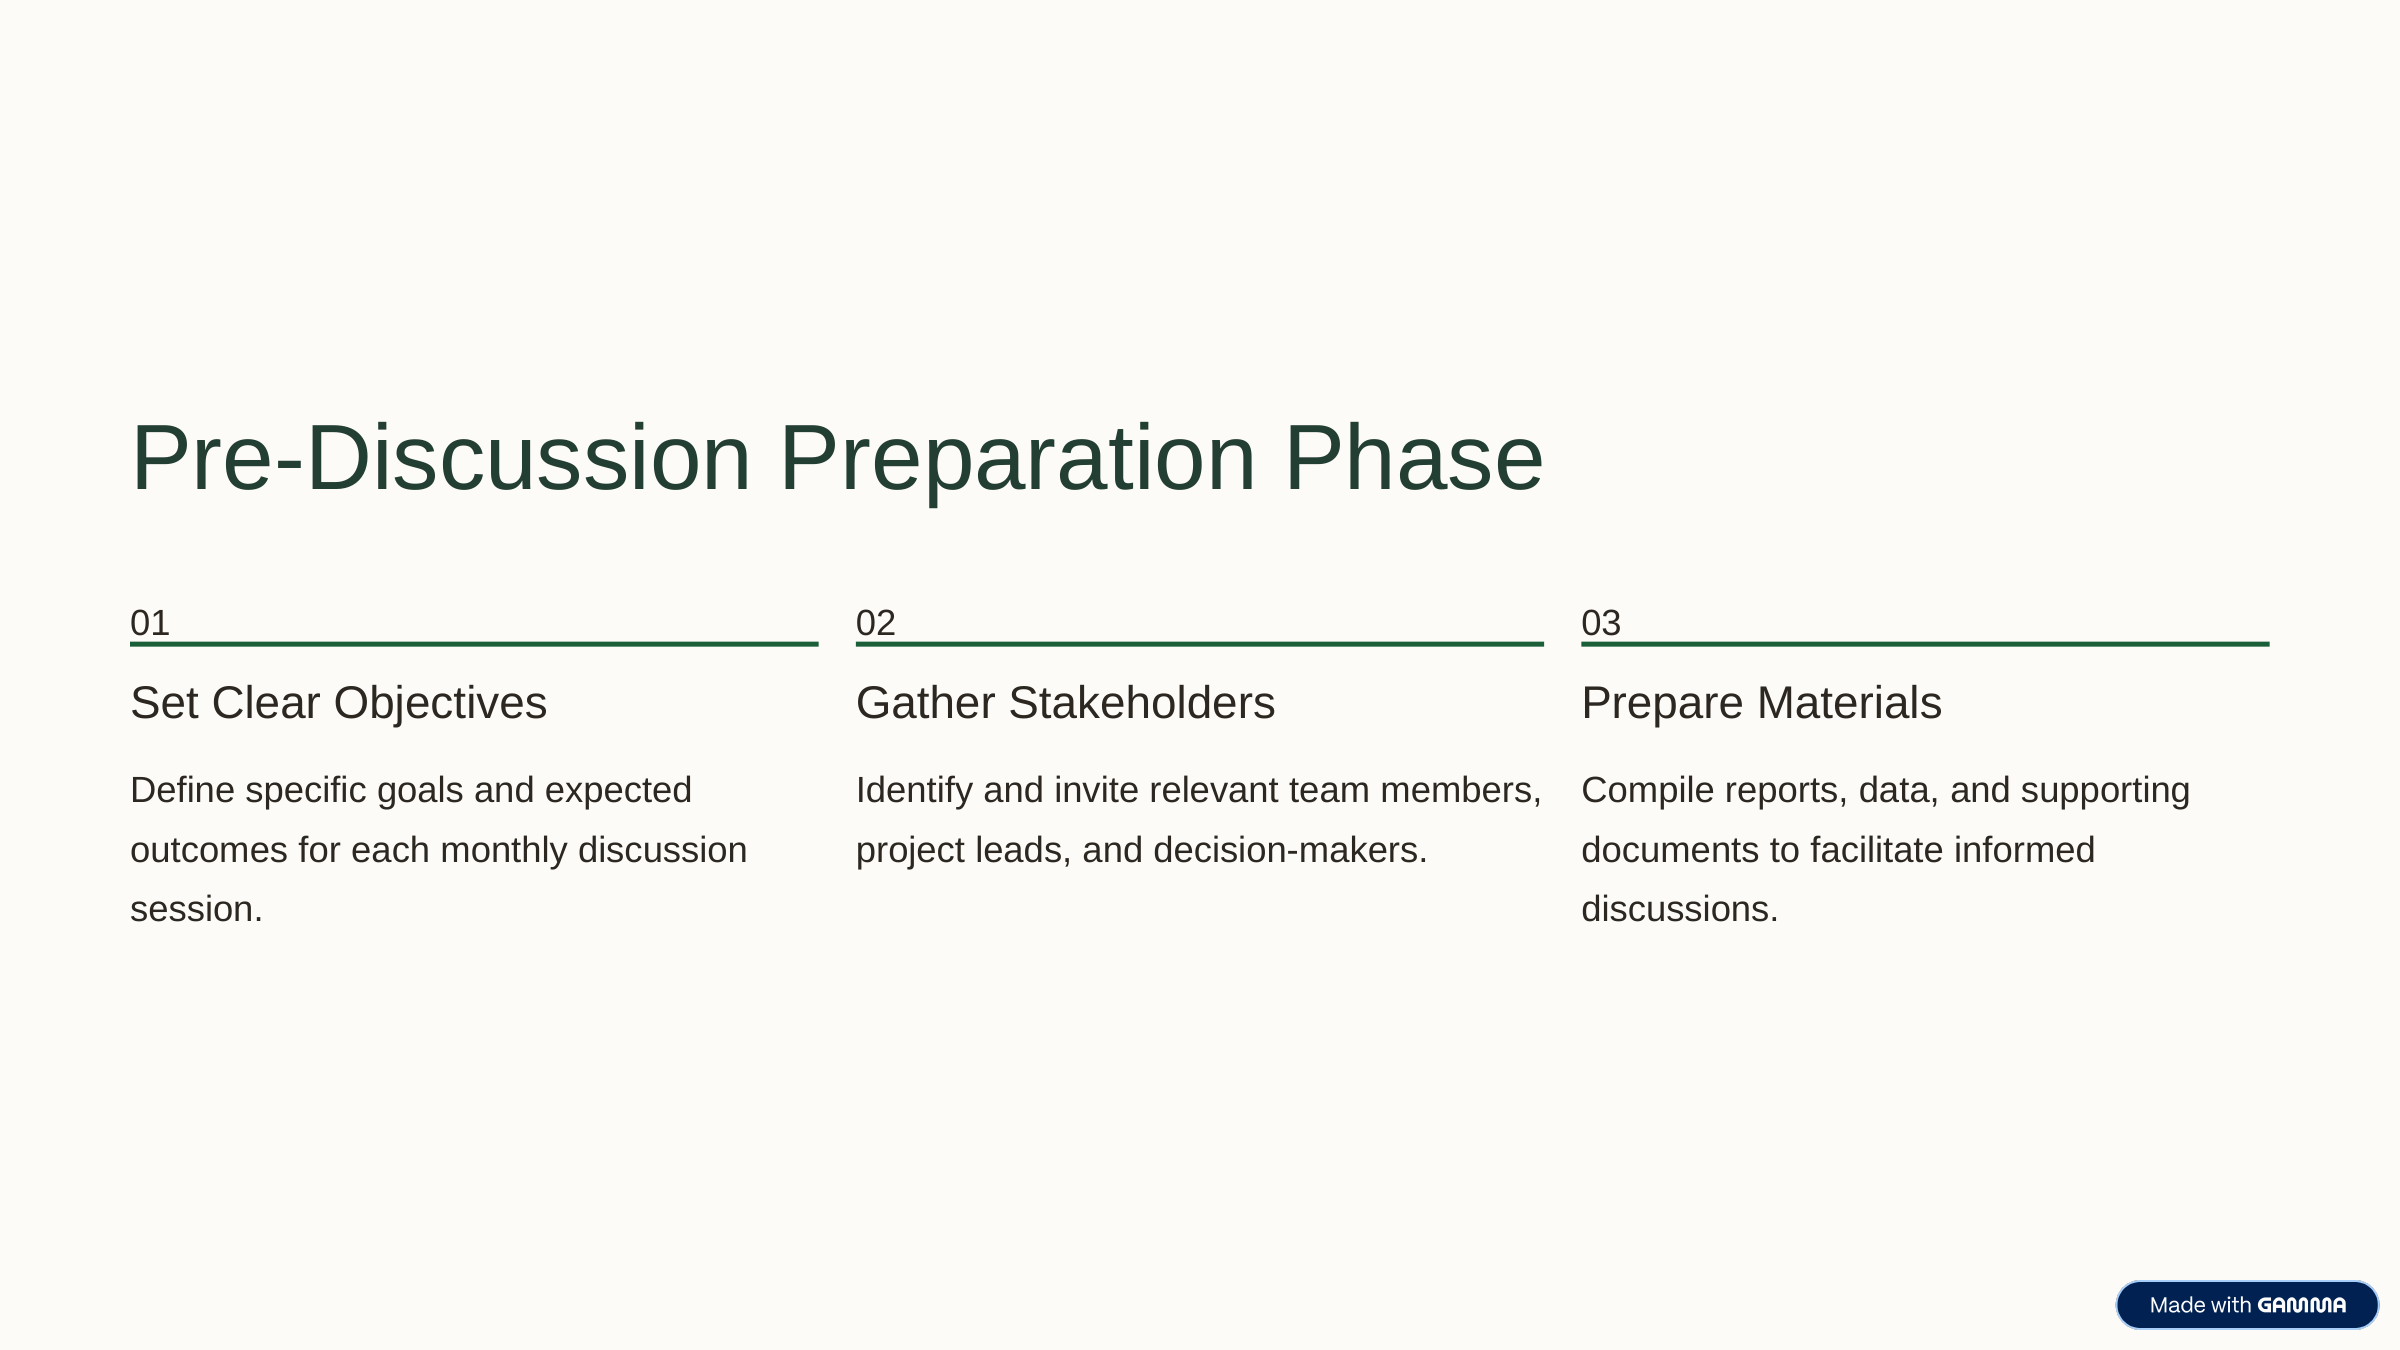

Pre-Discussion Preparation Phase
01
02
03

Set Clear Objectives
Gather Stakeholders
Prepare Materials
Define specific goals and expected outcomes for each monthly discussion session.
Identify and invite relevant team members, project leads, and decision-makers.
Compile reports, data, and supporting documents to facilitate informed discussions.